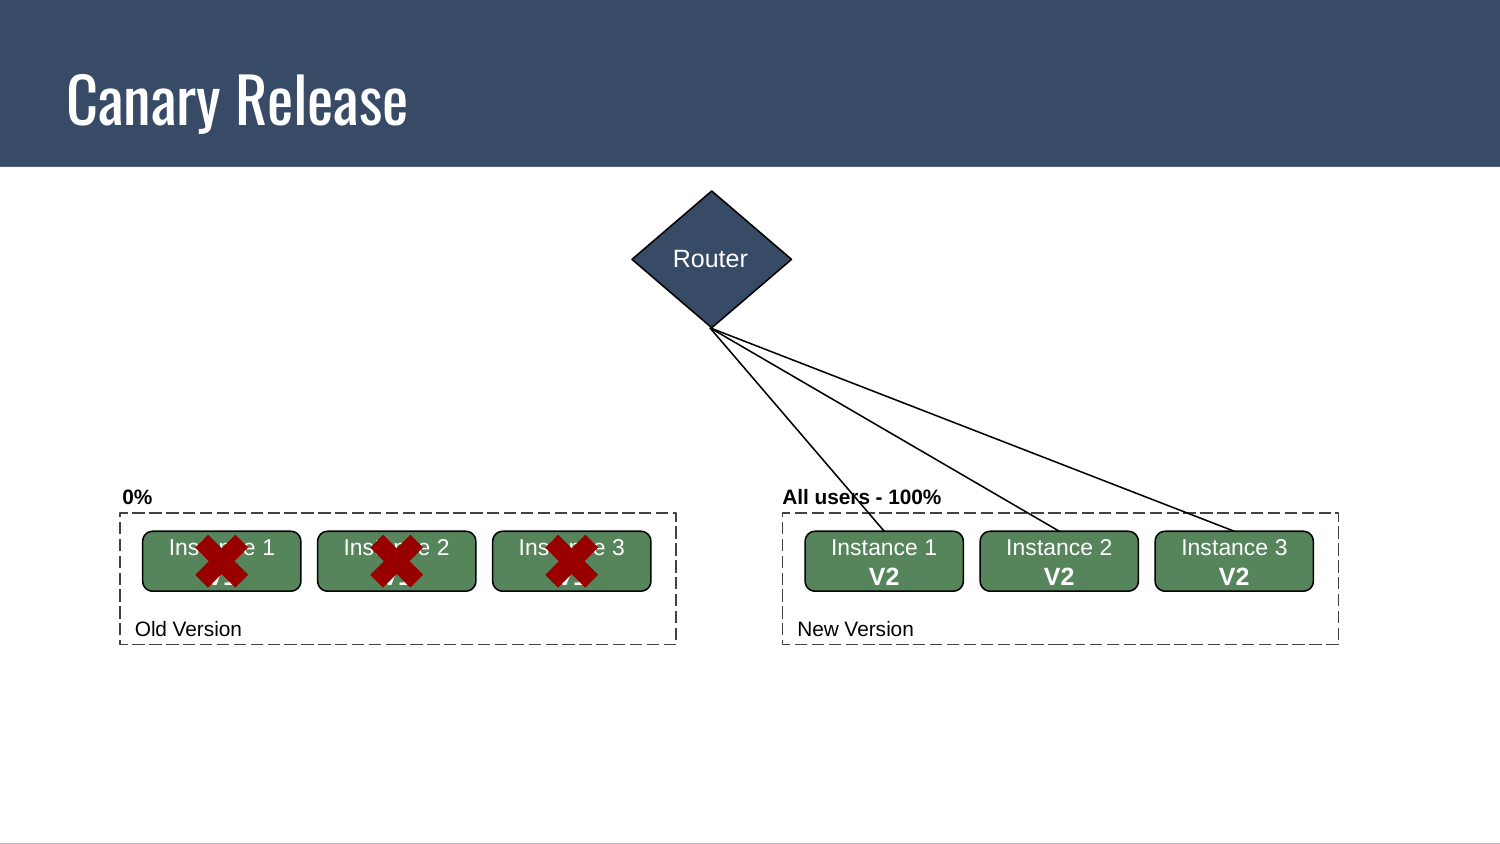

# Canary Release

Router
0%
All users - 100%

Instance 1
V1
Instance 2
V1
Instance 3
V1
Instance 1
V2
Instance 2
V2
Instance 3
V2
Old Version
New Version